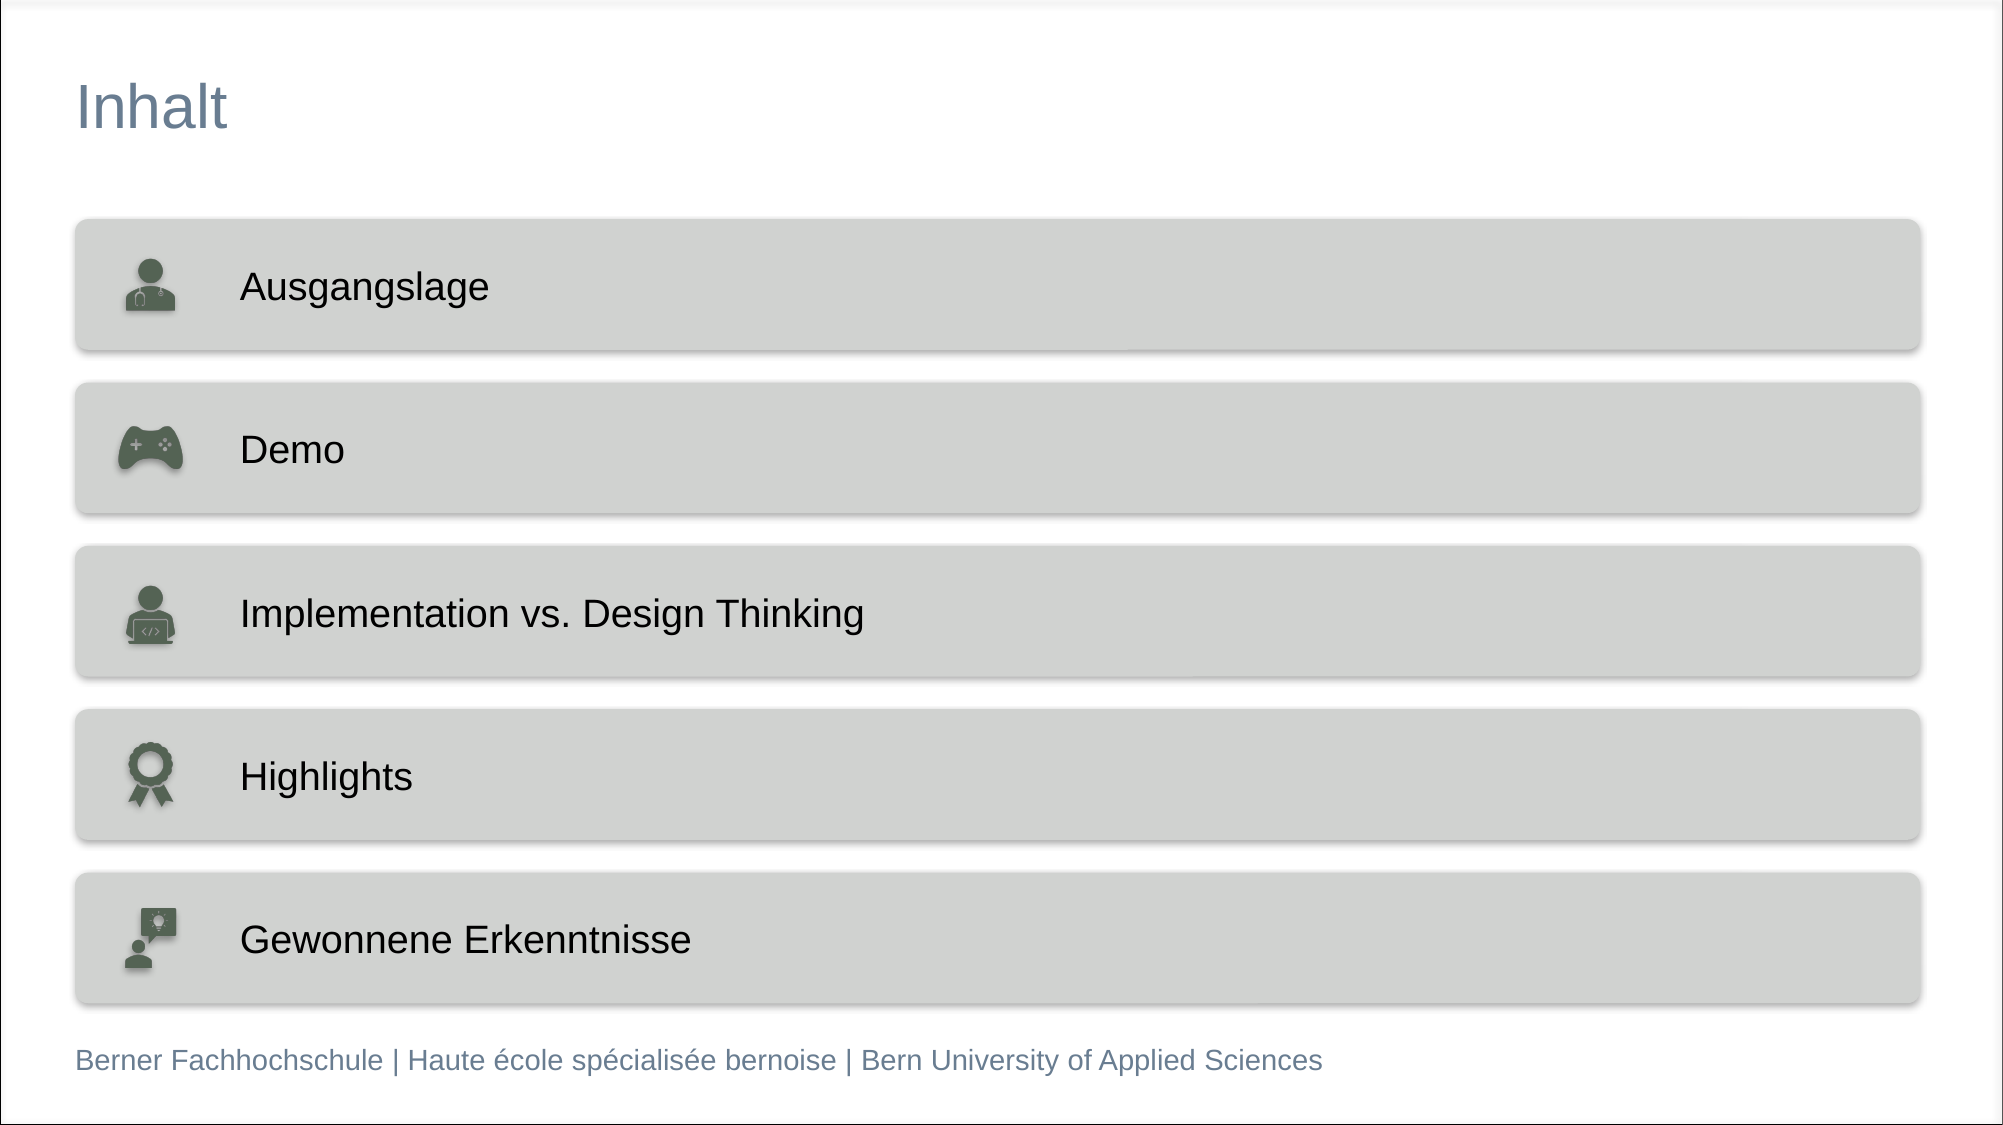

# Inhalt
Ausgangslage
Demo
Implementation vs. Design Thinking
Highlights
Gewonnene Erkenntnisse